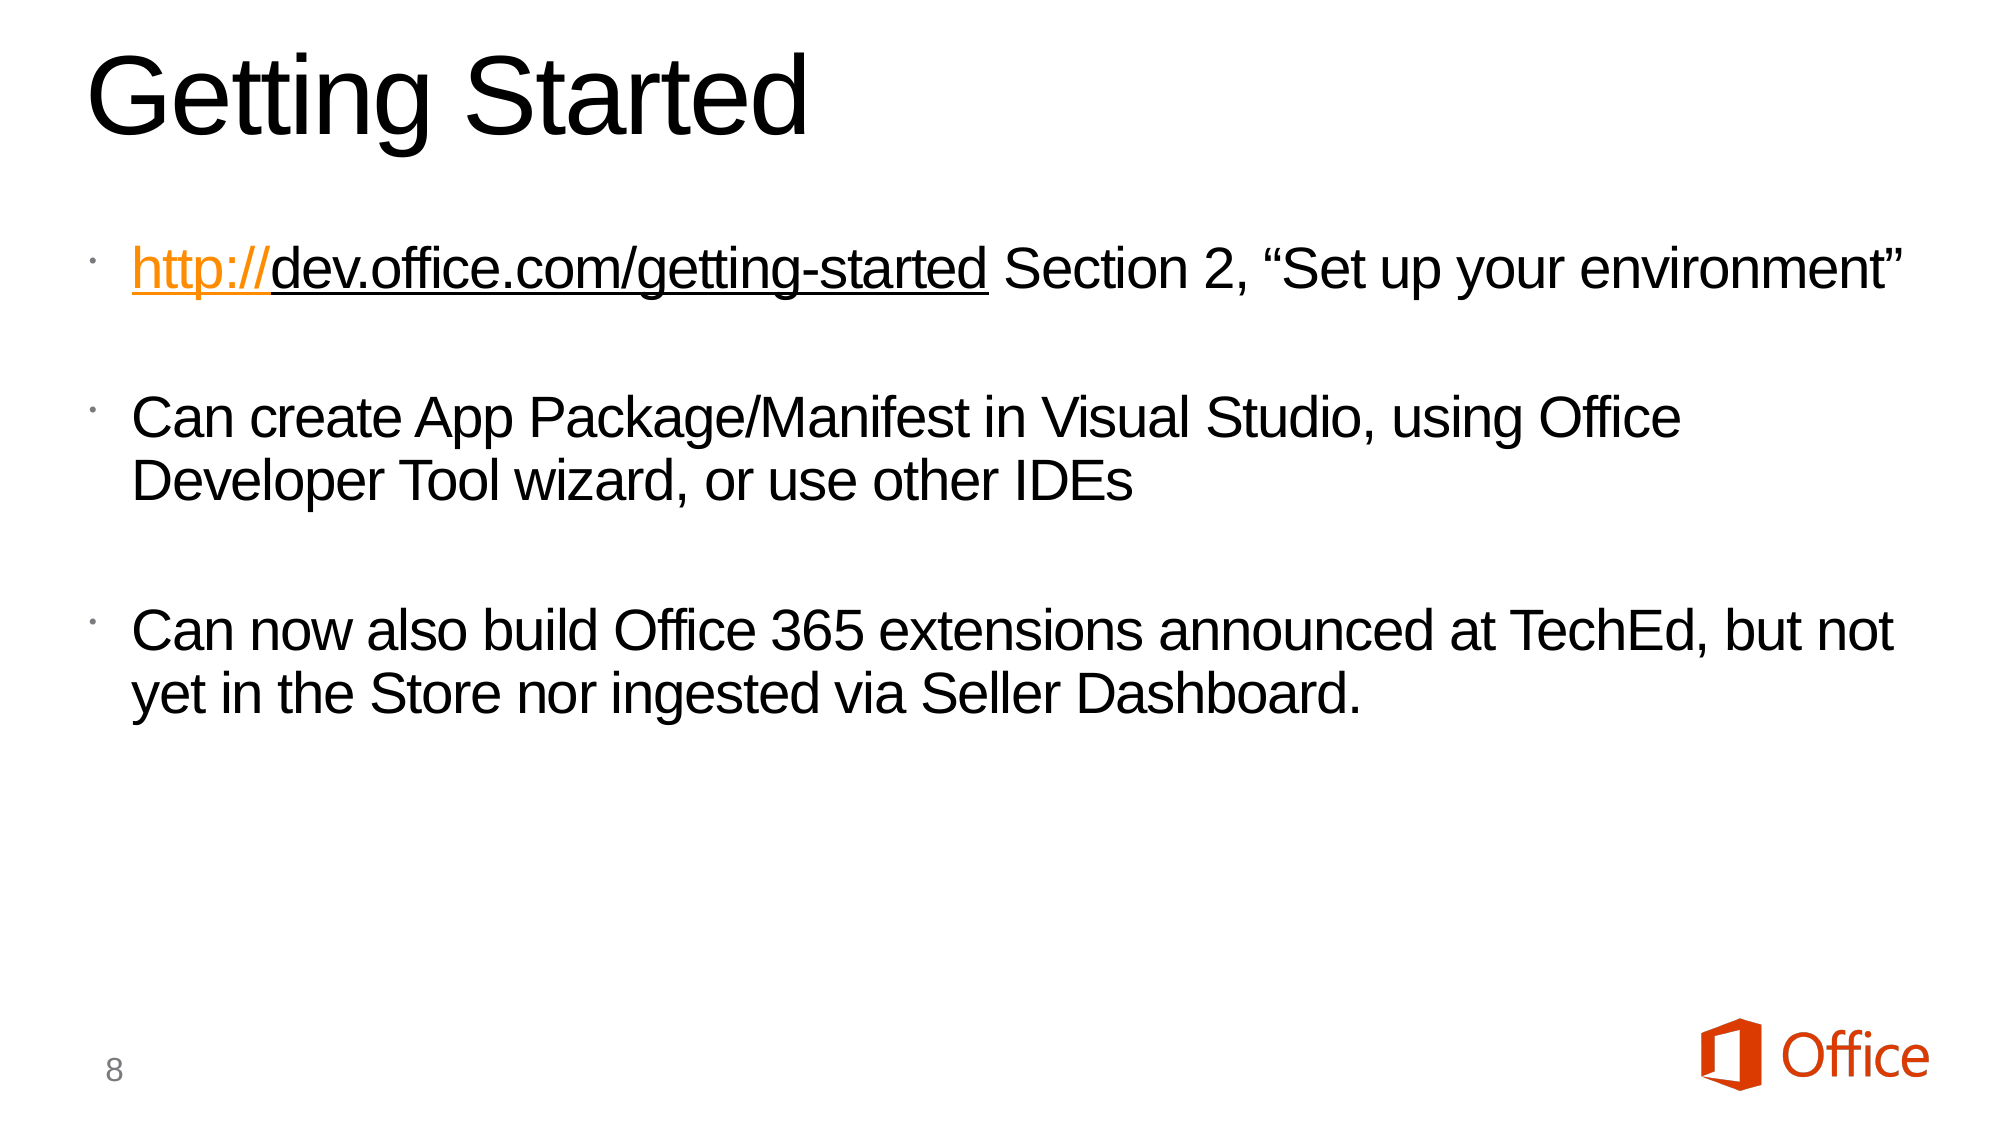

# Getting Started
http://dev.office.com/getting-started Section 2, “Set up your environment”

Can create App Package/Manifest in Visual Studio, using Office Developer Tool wizard, or use other IDEs

Can now also build Office 365 extensions announced at TechEd, but not yet in the Store nor ingested via Seller Dashboard.
8